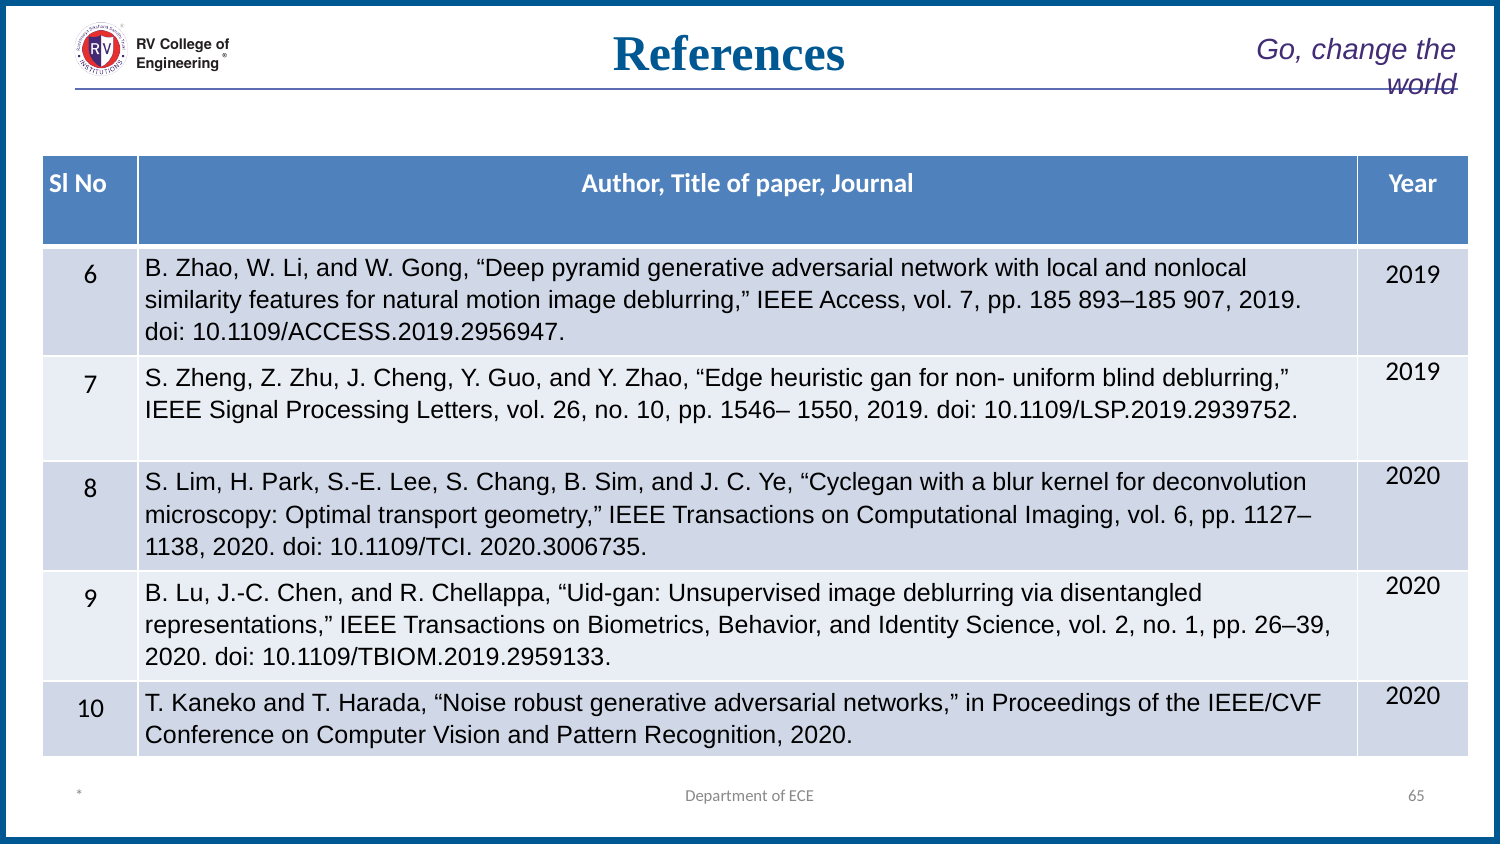

References

# Go, change the world
RV College of
Engineering

| Sl No | Author, Title of paper, Journal | Year |
| --- | --- | --- |
| 6 | B. Zhao, W. Li, and W. Gong, “Deep pyramid generative adversarial network with local and nonlocal similarity features for natural motion image deblurring,” IEEE Access, vol. 7, pp. 185 893–185 907, 2019. doi: 10.1109/ACCESS.2019.2956947. | 2019 |
| 7 | S. Zheng, Z. Zhu, J. Cheng, Y. Guo, and Y. Zhao, “Edge heuristic gan for non- uniform blind deblurring,” IEEE Signal Processing Letters, vol. 26, no. 10, pp. 1546– 1550, 2019. doi: 10.1109/LSP.2019.2939752. | 2019 |
| 8 | S. Lim, H. Park, S.-E. Lee, S. Chang, B. Sim, and J. C. Ye, “Cyclegan with a blur kernel for deconvolution microscopy: Optimal transport geometry,” IEEE Transactions on Computational Imaging, vol. 6, pp. 1127–1138, 2020. doi: 10.1109/TCI. 2020.3006735. | 2020 |
| 9 | B. Lu, J.-C. Chen, and R. Chellappa, “Uid-gan: Unsupervised image deblurring via disentangled representations,” IEEE Transactions on Biometrics, Behavior, and Identity Science, vol. 2, no. 1, pp. 26–39, 2020. doi: 10.1109/TBIOM.2019.2959133. | 2020 |
| 10 | T. Kaneko and T. Harada, “Noise robust generative adversarial networks,” in Proceedings of the IEEE/CVF Conference on Computer Vision and Pattern Recognition, 2020. | 2020 |
*
Department of ECE
65